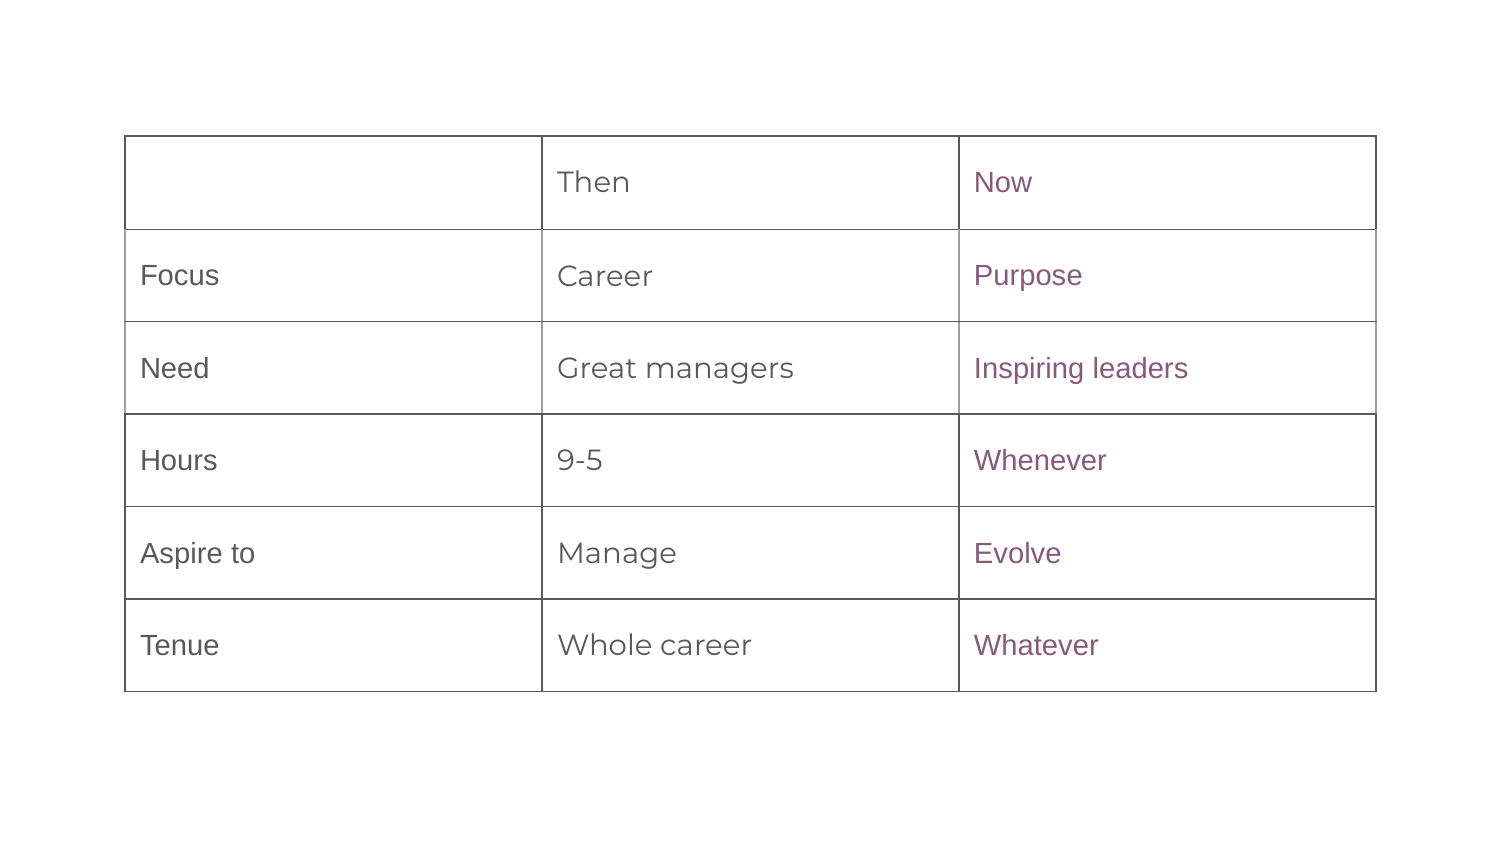

|  | Then | Now |
| --- | --- | --- |
| Focus | Career | Purpose |
| Need | Great managers | Inspiring leaders |
| Hours | 9-5 | Whenever |
| Aspire to | Manage | Evolve |
| Tenue | Whole career | Whatever |